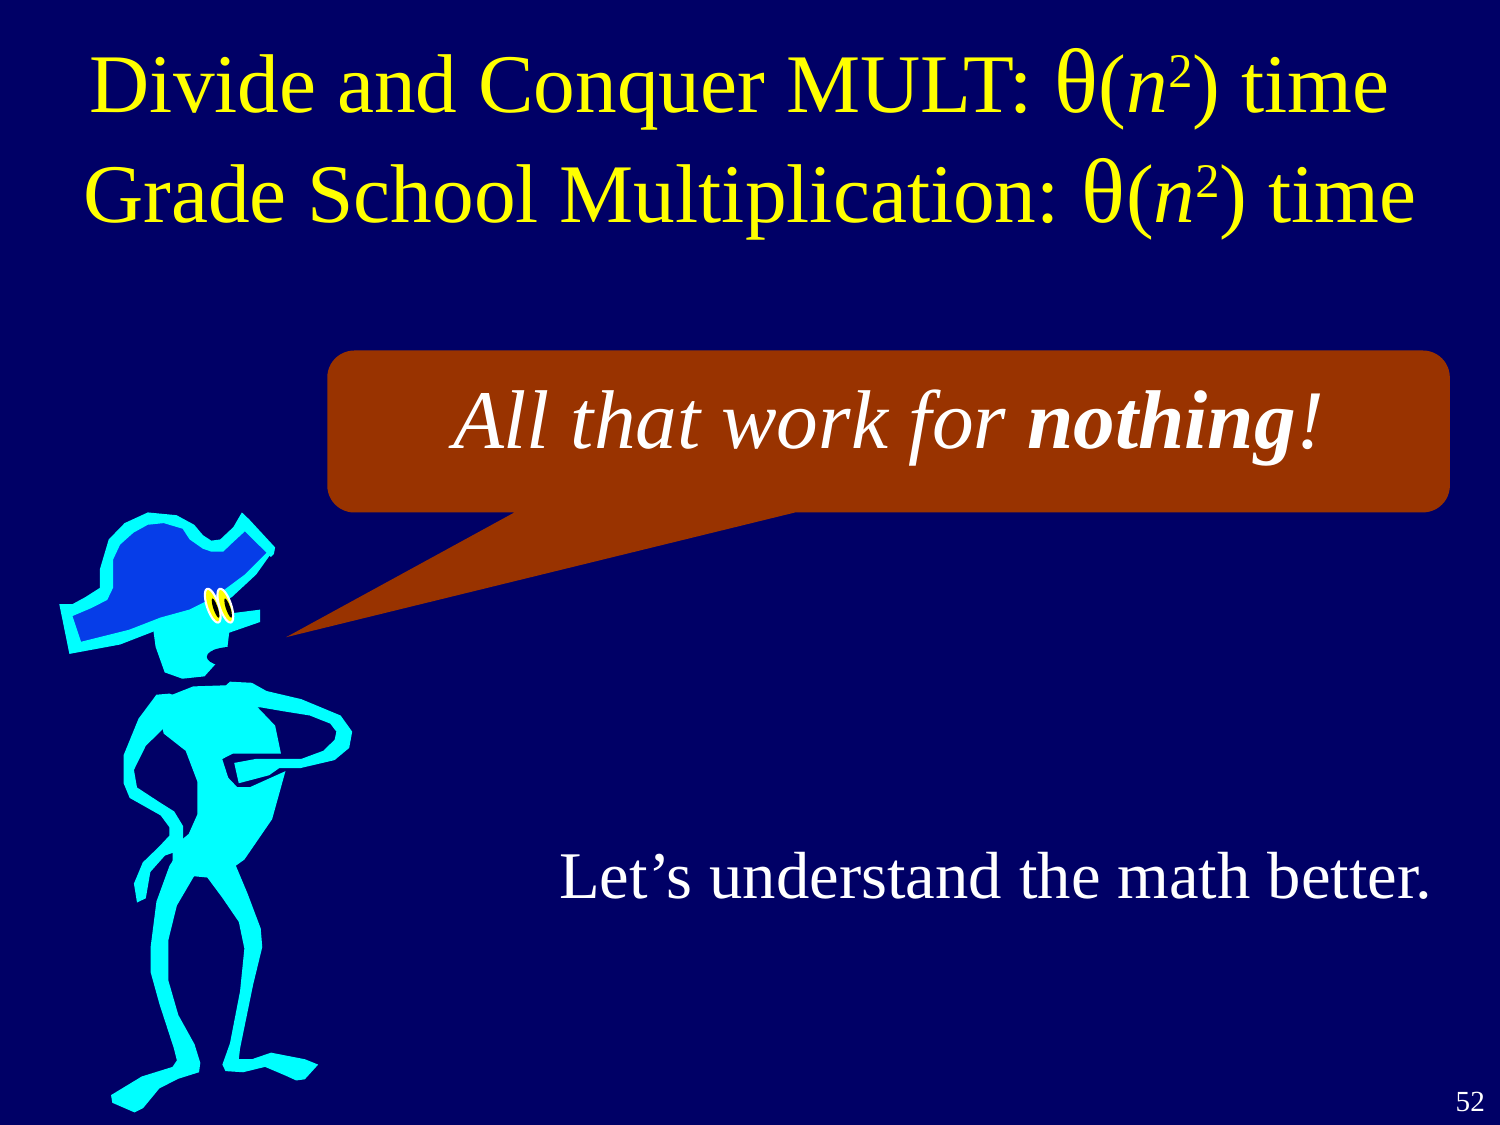

# Divide and Conquer MULT: θ(n2) time Grade School Multiplication: θ(n2) time
All that work for nothing!

Let’s understand the math better.